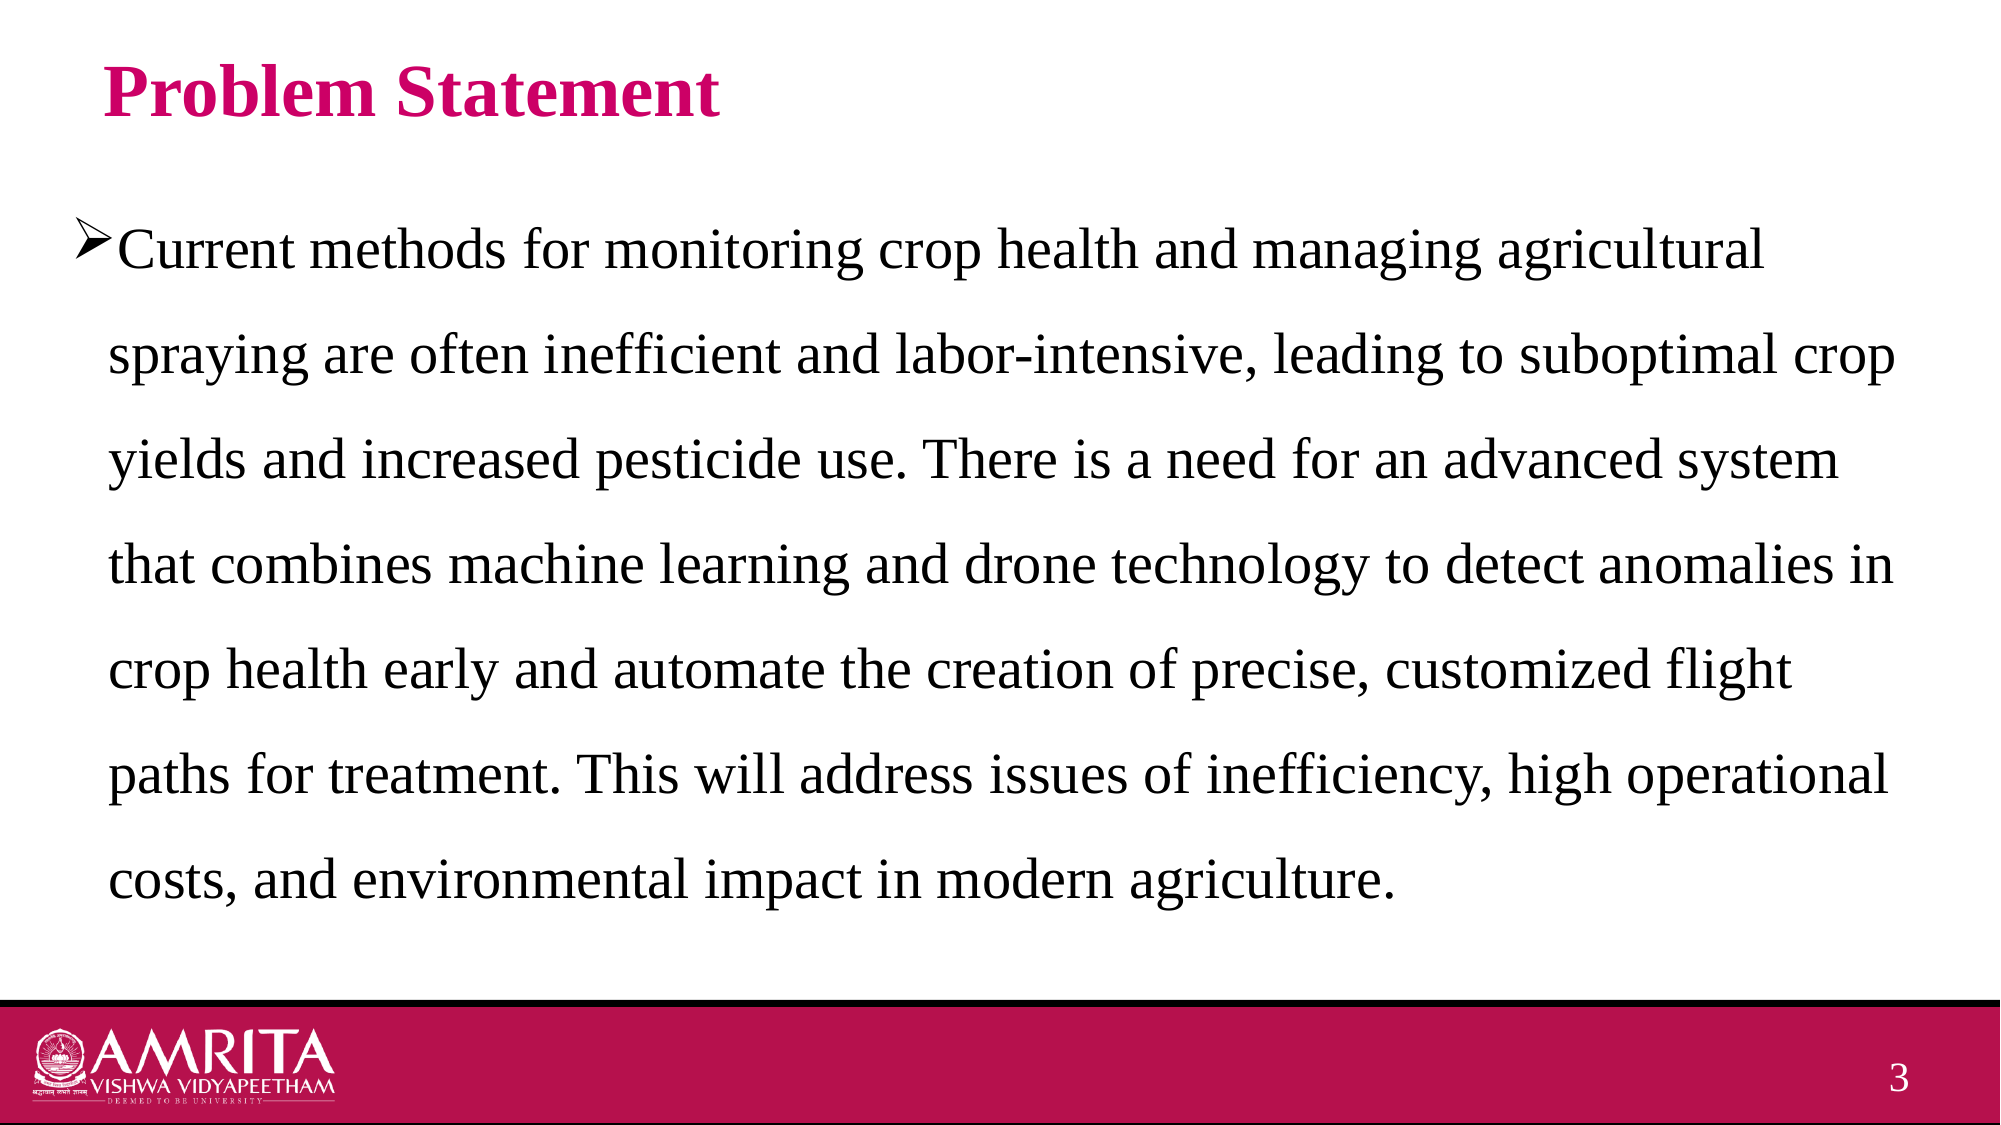

Problem Statement
Current methods for monitoring crop health and managing agricultural spraying are often inefficient and labor-intensive, leading to suboptimal crop yields and increased pesticide use. There is a need for an advanced system that combines machine learning and drone technology to detect anomalies in crop health early and automate the creation of precise, customized flight paths for treatment. This will address issues of inefficiency, high operational costs, and environmental impact in modern agriculture.